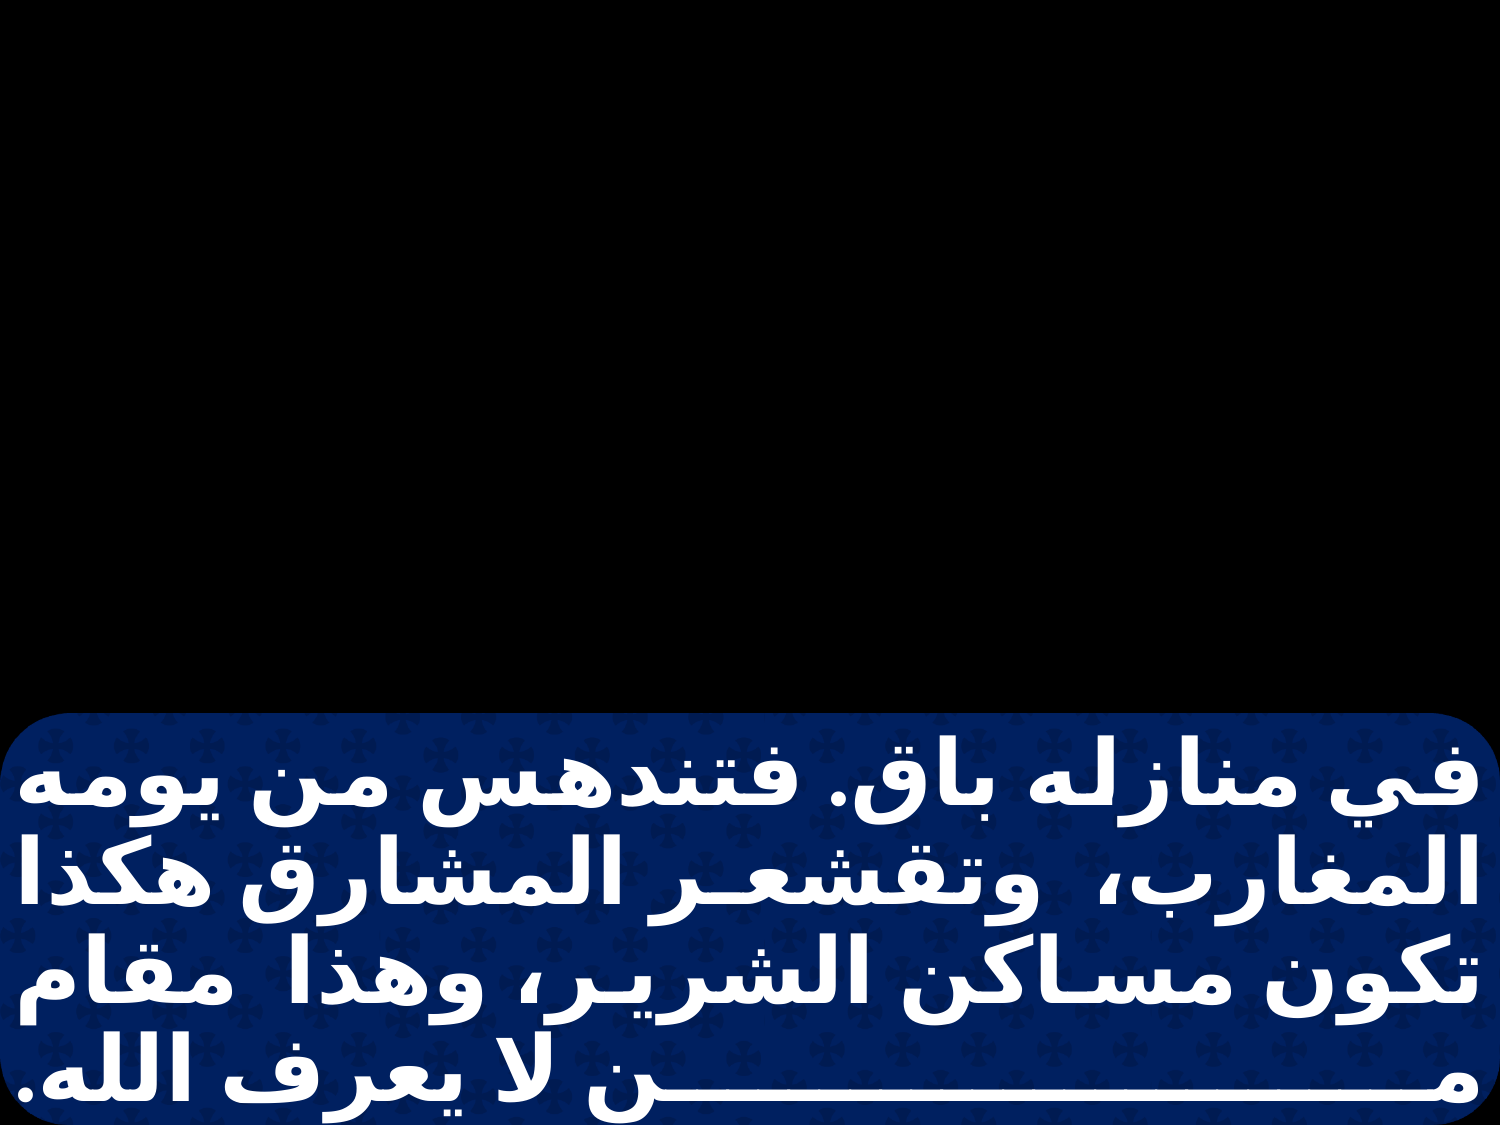

في منازله باق. فتندهس من يومه المغارب،  وتقشعر المشارق هكذا تكون مساكن الشرير، وهذا  مقام من لا يعرف الله.